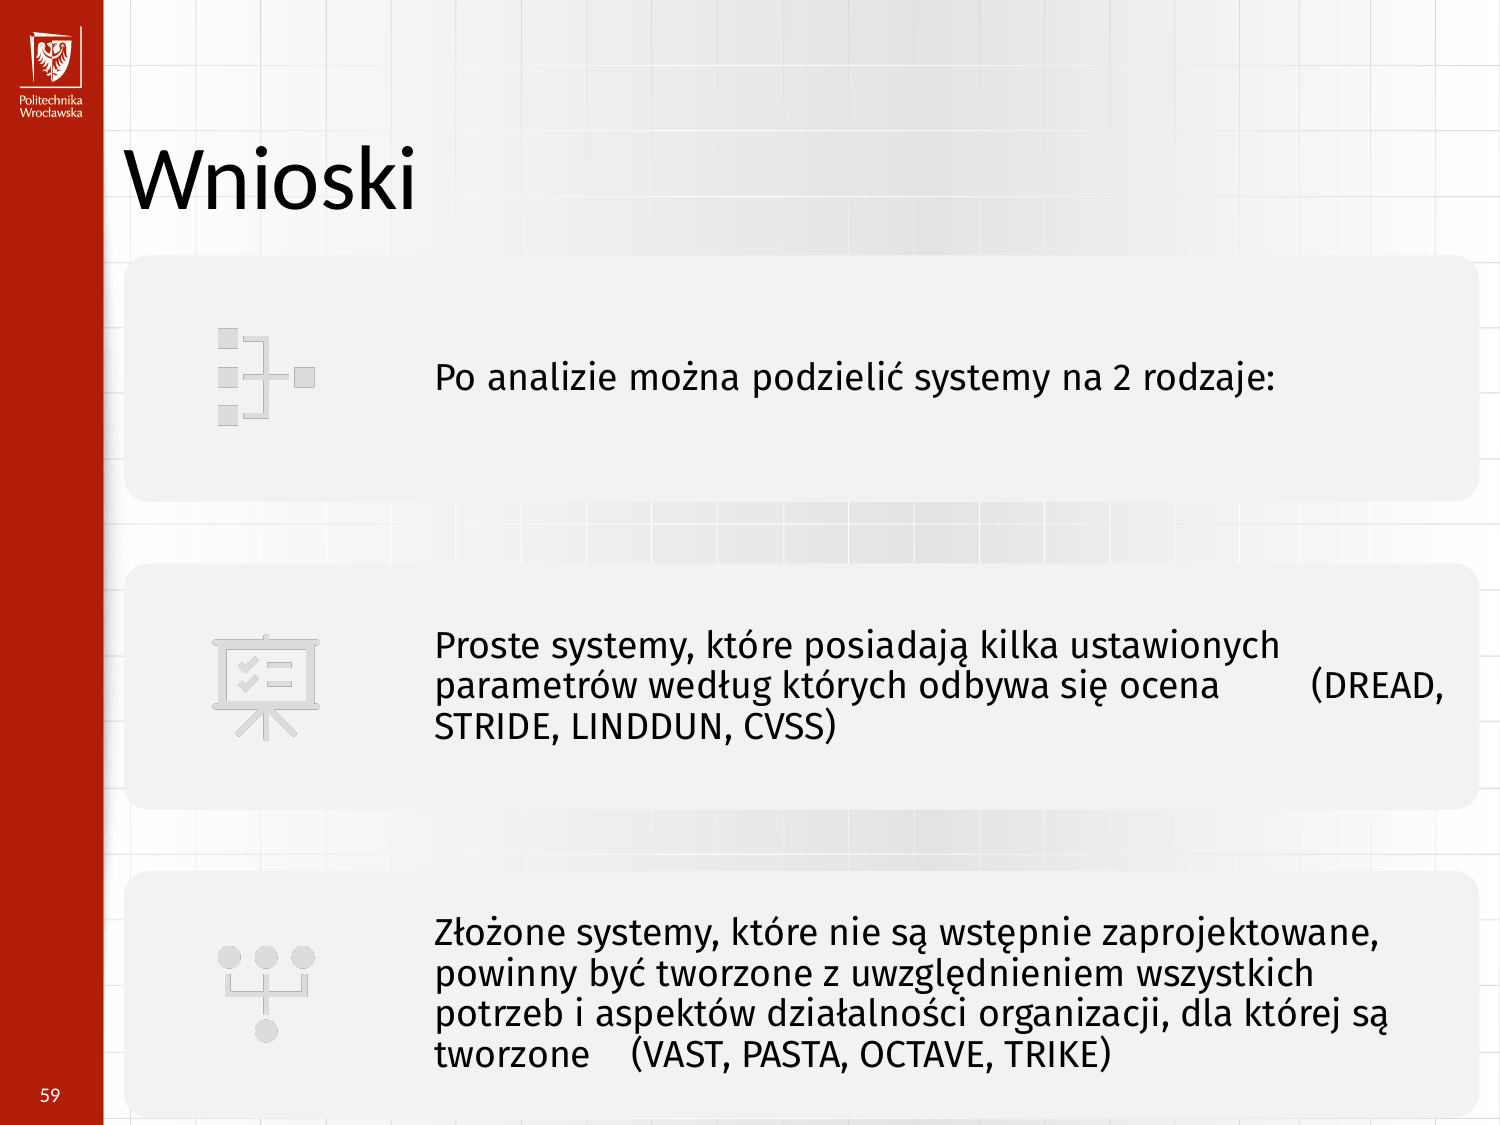

Wnioski
Po analizie można podzielić systemy na 2 rodzaje:
Proste systemy, które posiadają kilka ustawionych parametrów według których odbywa się ocena         (DREAD, STRIDE, LINDDUN, CVSS)
Złożone systemy, które nie są wstępnie zaprojektowane, powinny być tworzone z uwzględnieniem wszystkich potrzeb i aspektów działalności organizacji, dla której są tworzone    (VAST, PASTA, OCTAVE, TRIKE)